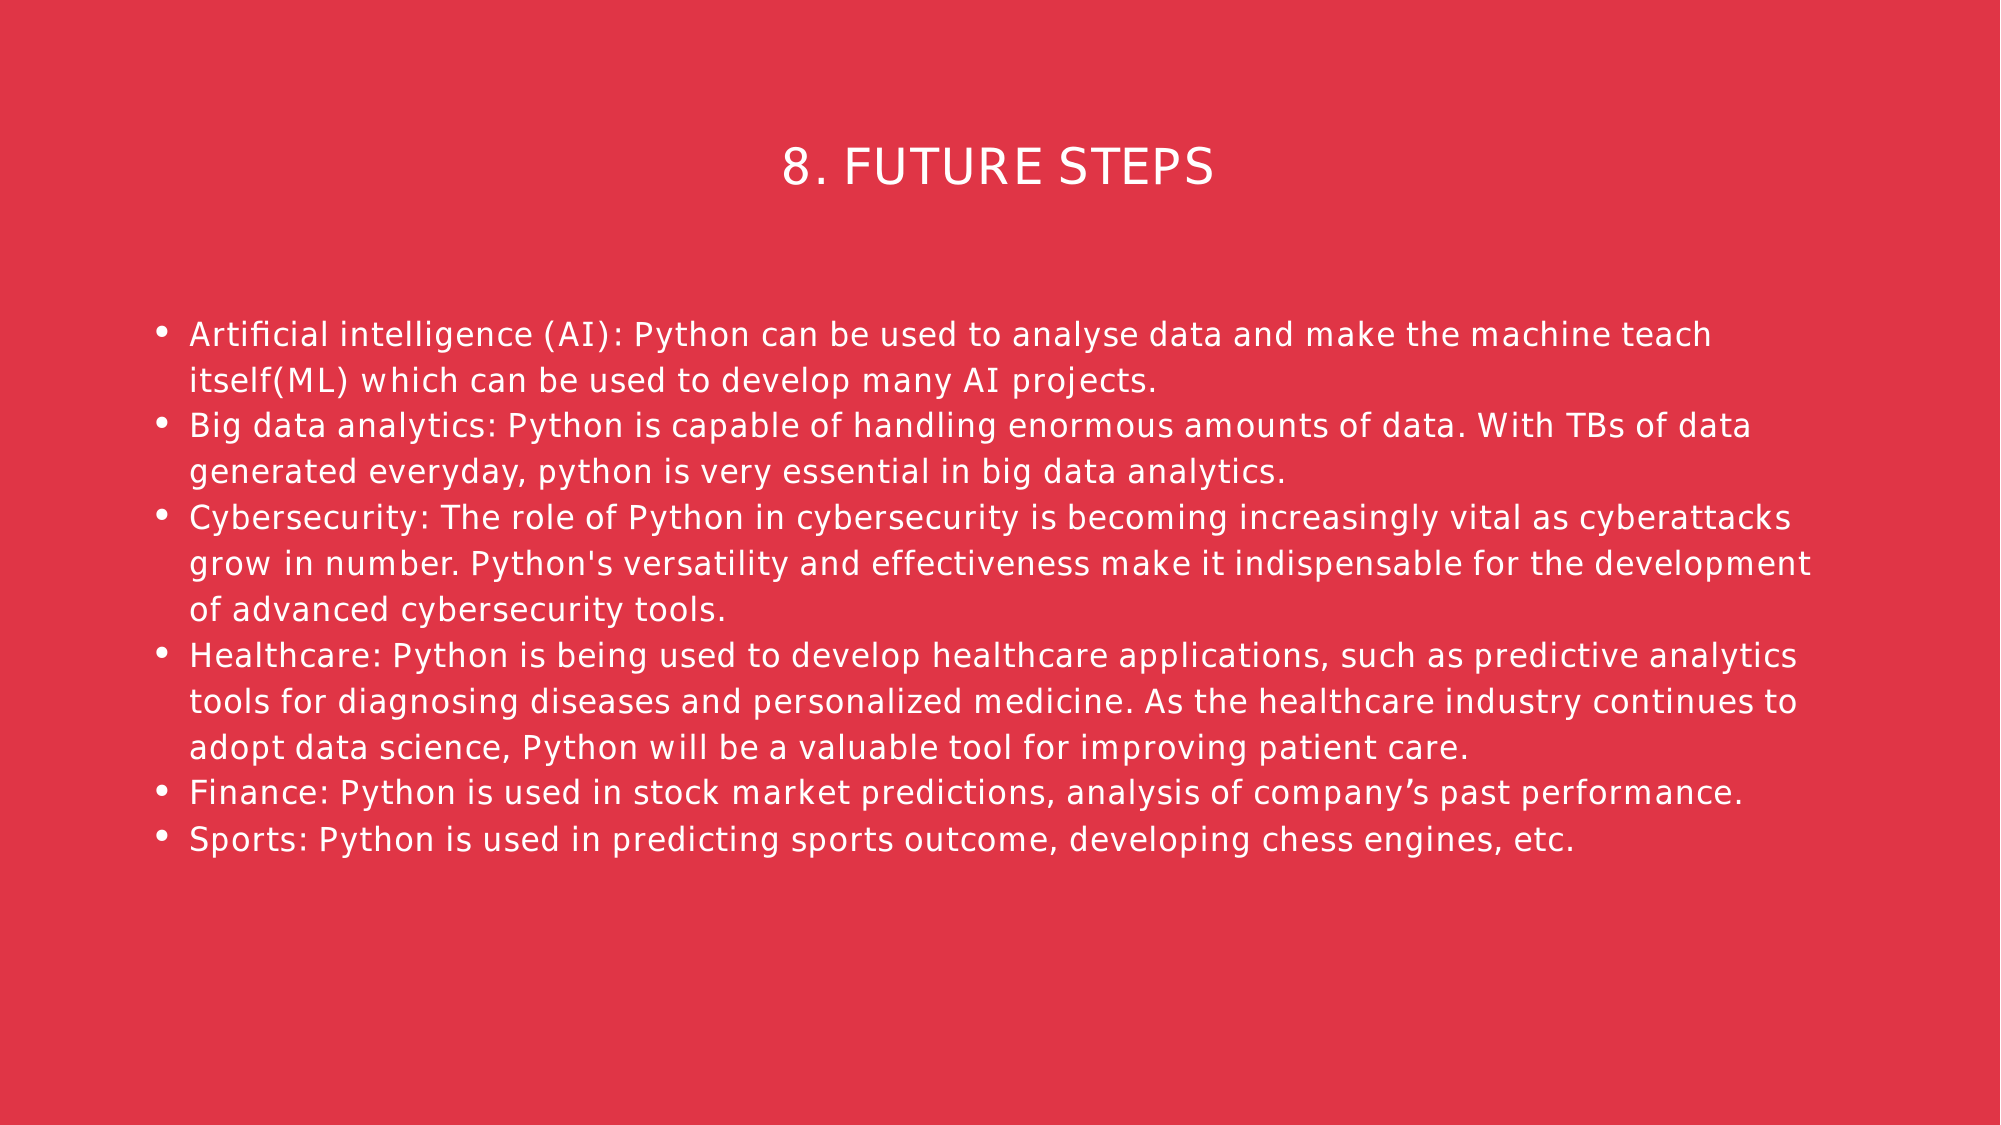

# 8. FUTURE STEPS
Artificial intelligence (AI): Python can be used to analyse data and make the machine teach itself(ML) which can be used to develop many AI projects.
Big data analytics: Python is capable of handling enormous amounts of data. With TBs of data generated everyday, python is very essential in big data analytics.
Cybersecurity: The role of Python in cybersecurity is becoming increasingly vital as cyberattacks grow in number. Python's versatility and effectiveness make it indispensable for the development of advanced cybersecurity tools.
Healthcare: Python is being used to develop healthcare applications, such as predictive analytics tools for diagnosing diseases and personalized medicine. As the healthcare industry continues to adopt data science, Python will be a valuable tool for improving patient care.
Finance: Python is used in stock market predictions, analysis of company’s past performance.
Sports: Python is used in predicting sports outcome, developing chess engines, etc.